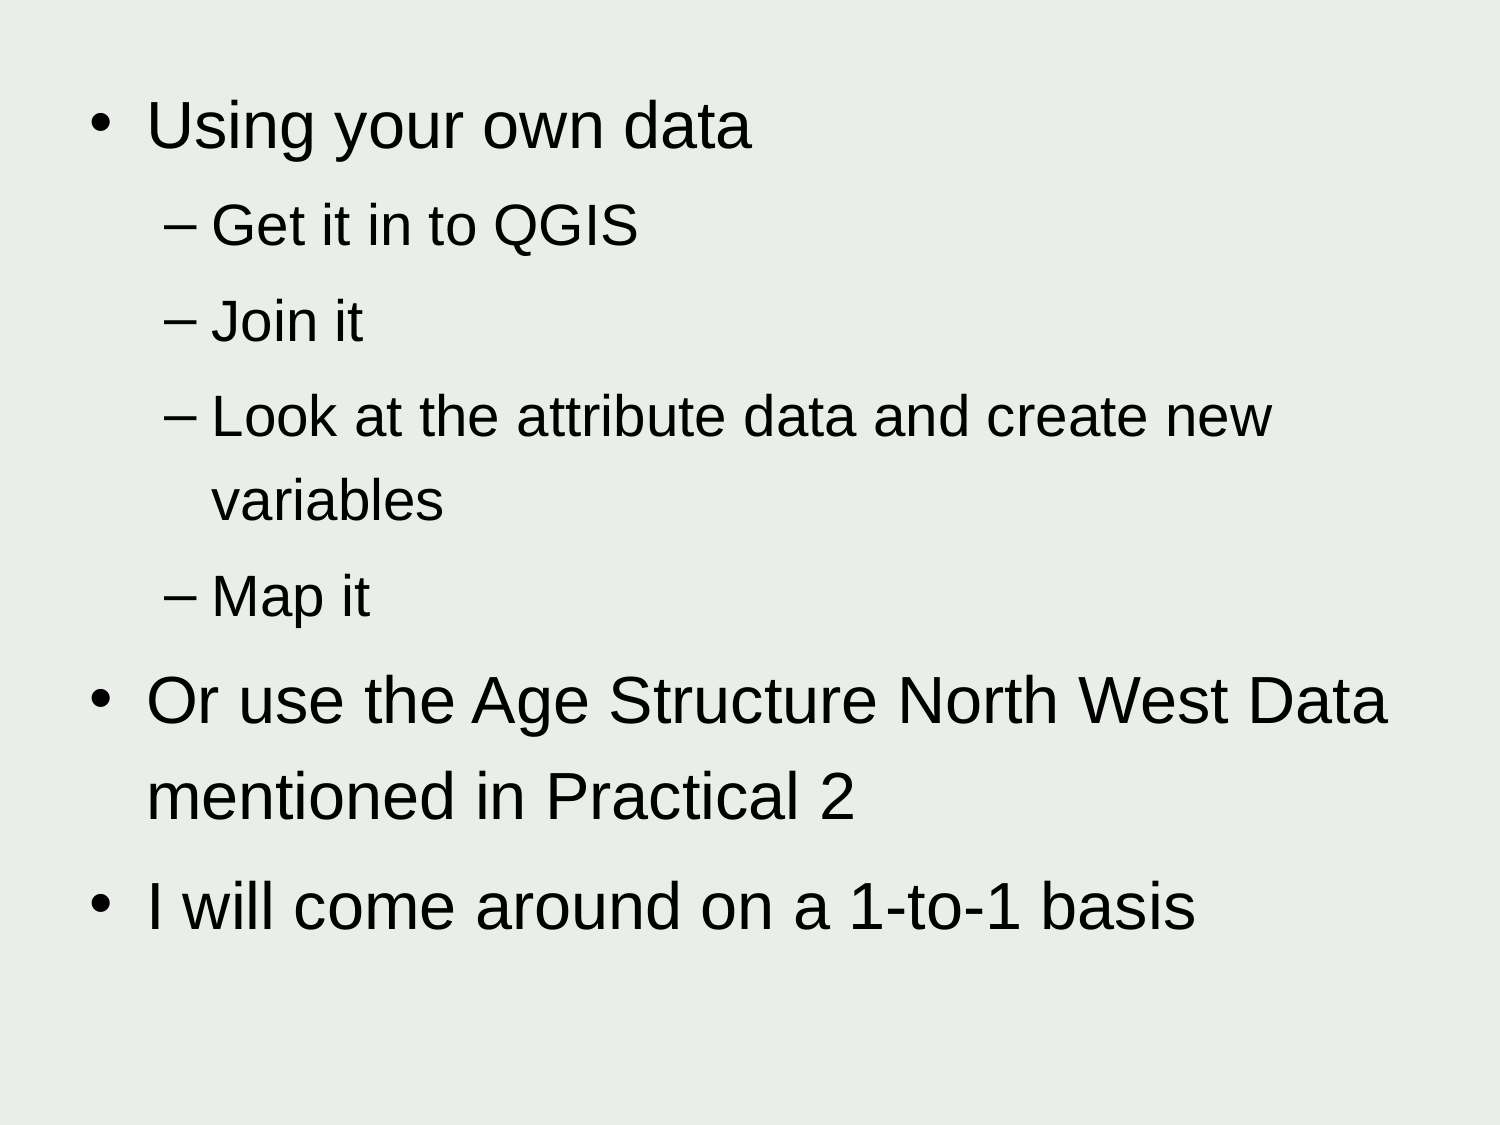

Using your own data
Get it in to QGIS
Join it
Look at the attribute data and create new variables
Map it
Or use the Age Structure North West Data mentioned in Practical 2
I will come around on a 1-to-1 basis